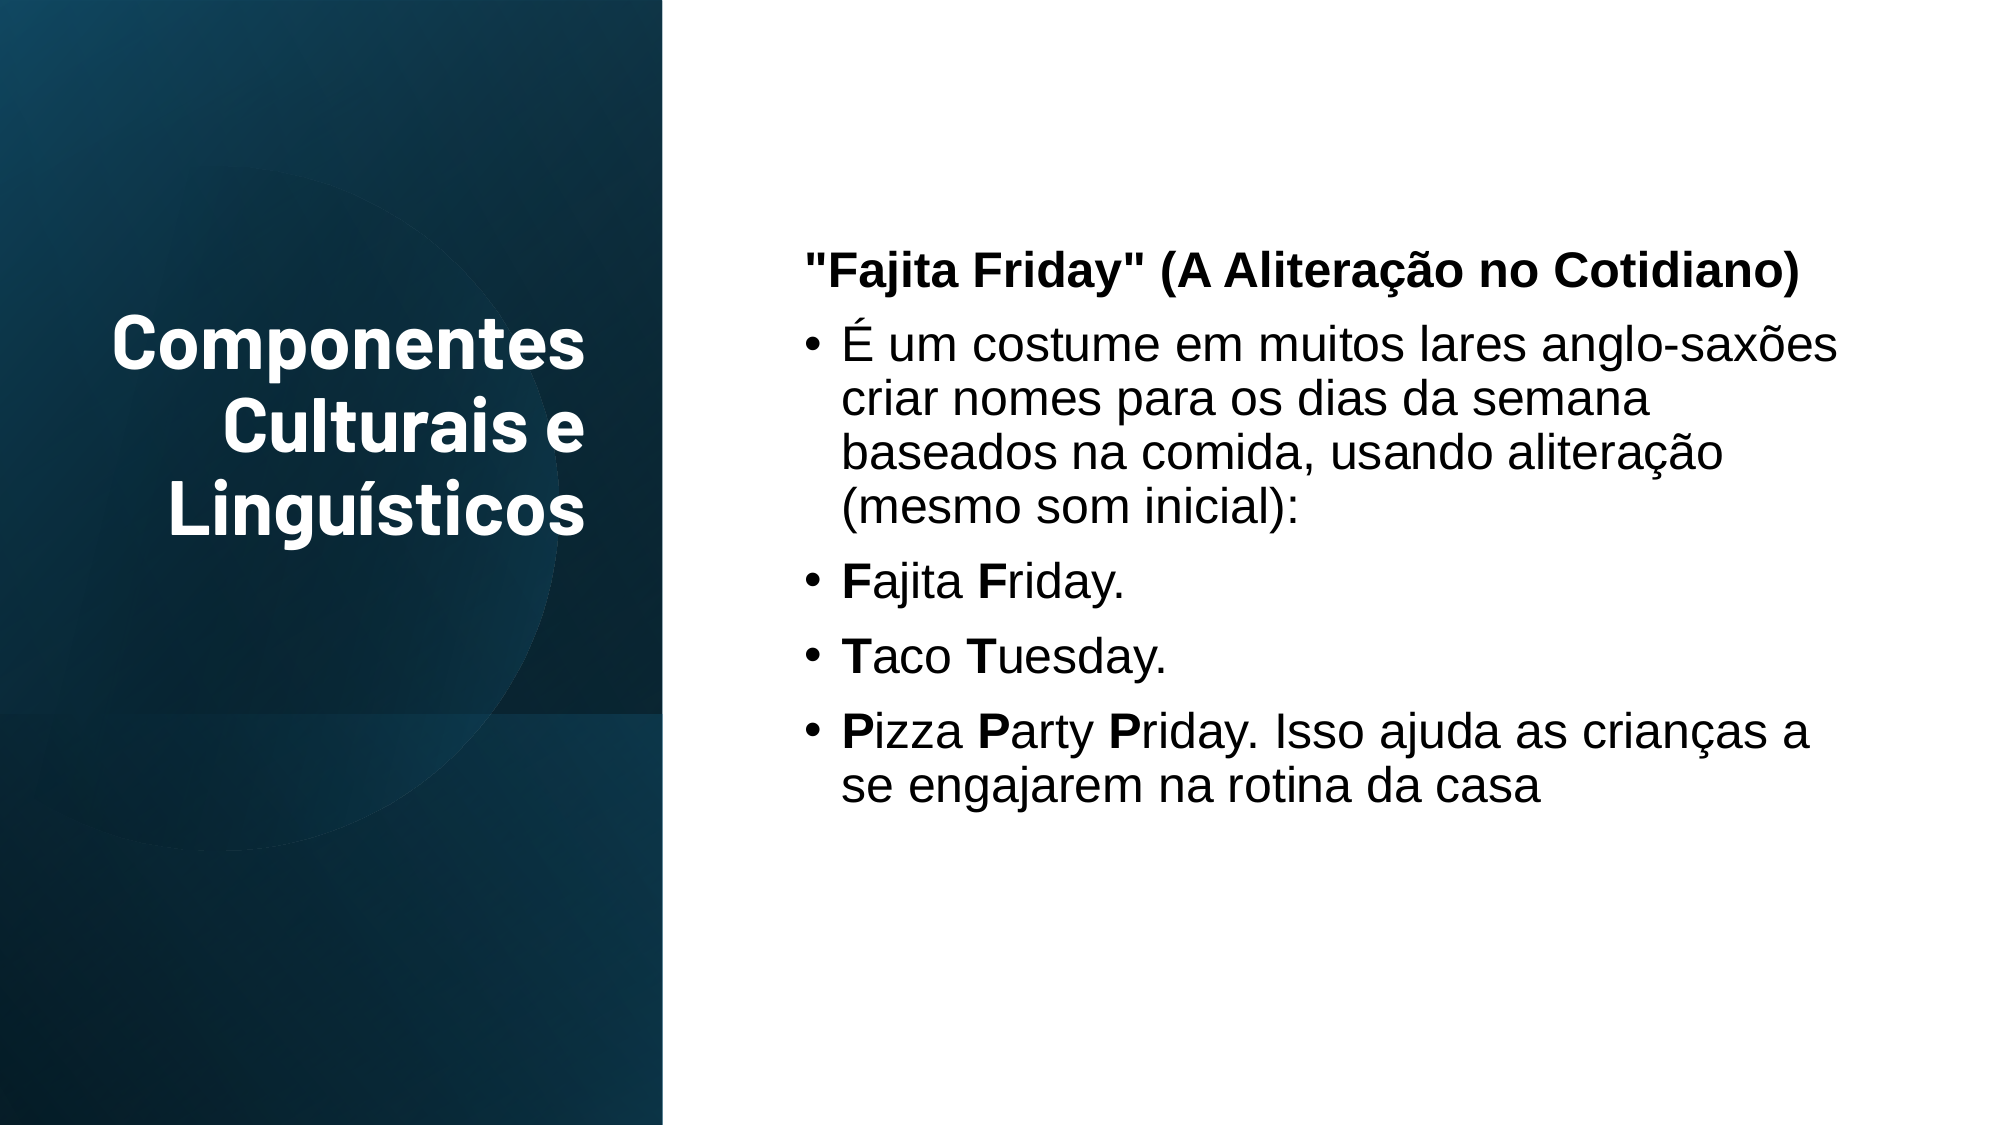

# Componentes Culturais e Linguísticos
"Fajita Friday" (A Aliteração no Cotidiano)
É um costume em muitos lares anglo-saxões criar nomes para os dias da semana baseados na comida, usando aliteração (mesmo som inicial):
Fajita Friday.
Taco Tuesday.
Pizza Party Priday. Isso ajuda as crianças a se engajarem na rotina da casa